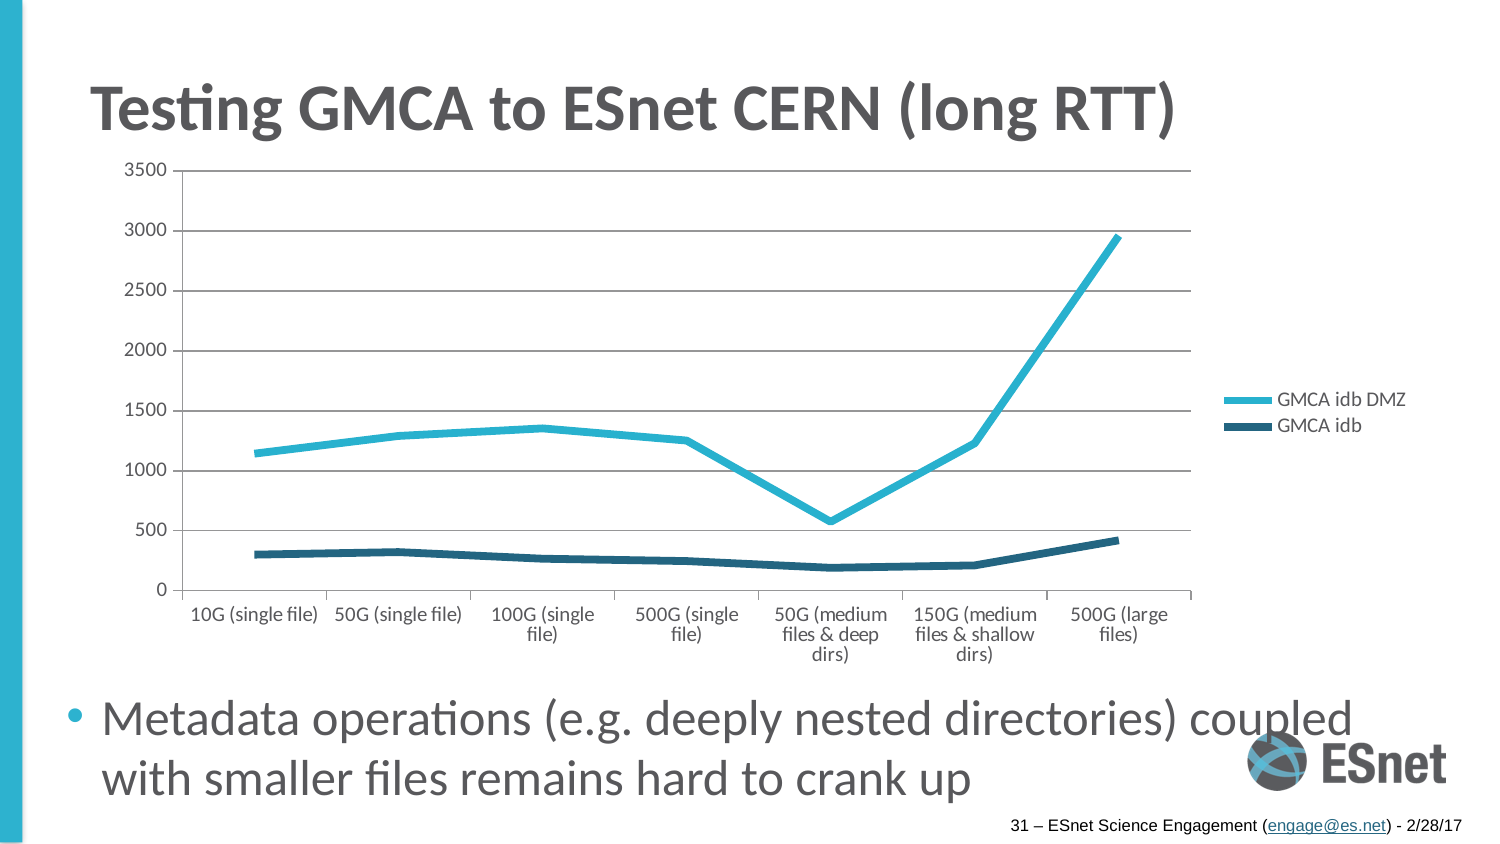

# Testing GMCA to ESnet CERN (long RTT)

### Chart

| Category | GMCA idb DMZ | GMCA idb |
|---|---|---|
| 10G (single file) | 1142.857 | 300.752 |
| 50G (single file) | 1290.323 | 322.061 |
| 100G (single file) | 1353.638 | 266.667 |
| 500G (single file) | 1251.956 | 246.945 |
| 50G (medium files & deep dirs) | 574.713 | 190.749 |
| 150G (medium files & shallow dirs) | 1229.508 | 211.268 |
| 500G (large files) | 2960.77 | 420.315 |
Metadata operations (e.g. deeply nested directories) coupled with smaller files remains hard to crank up
31 – ESnet Science Engagement (engage@es.net) - 2/28/17